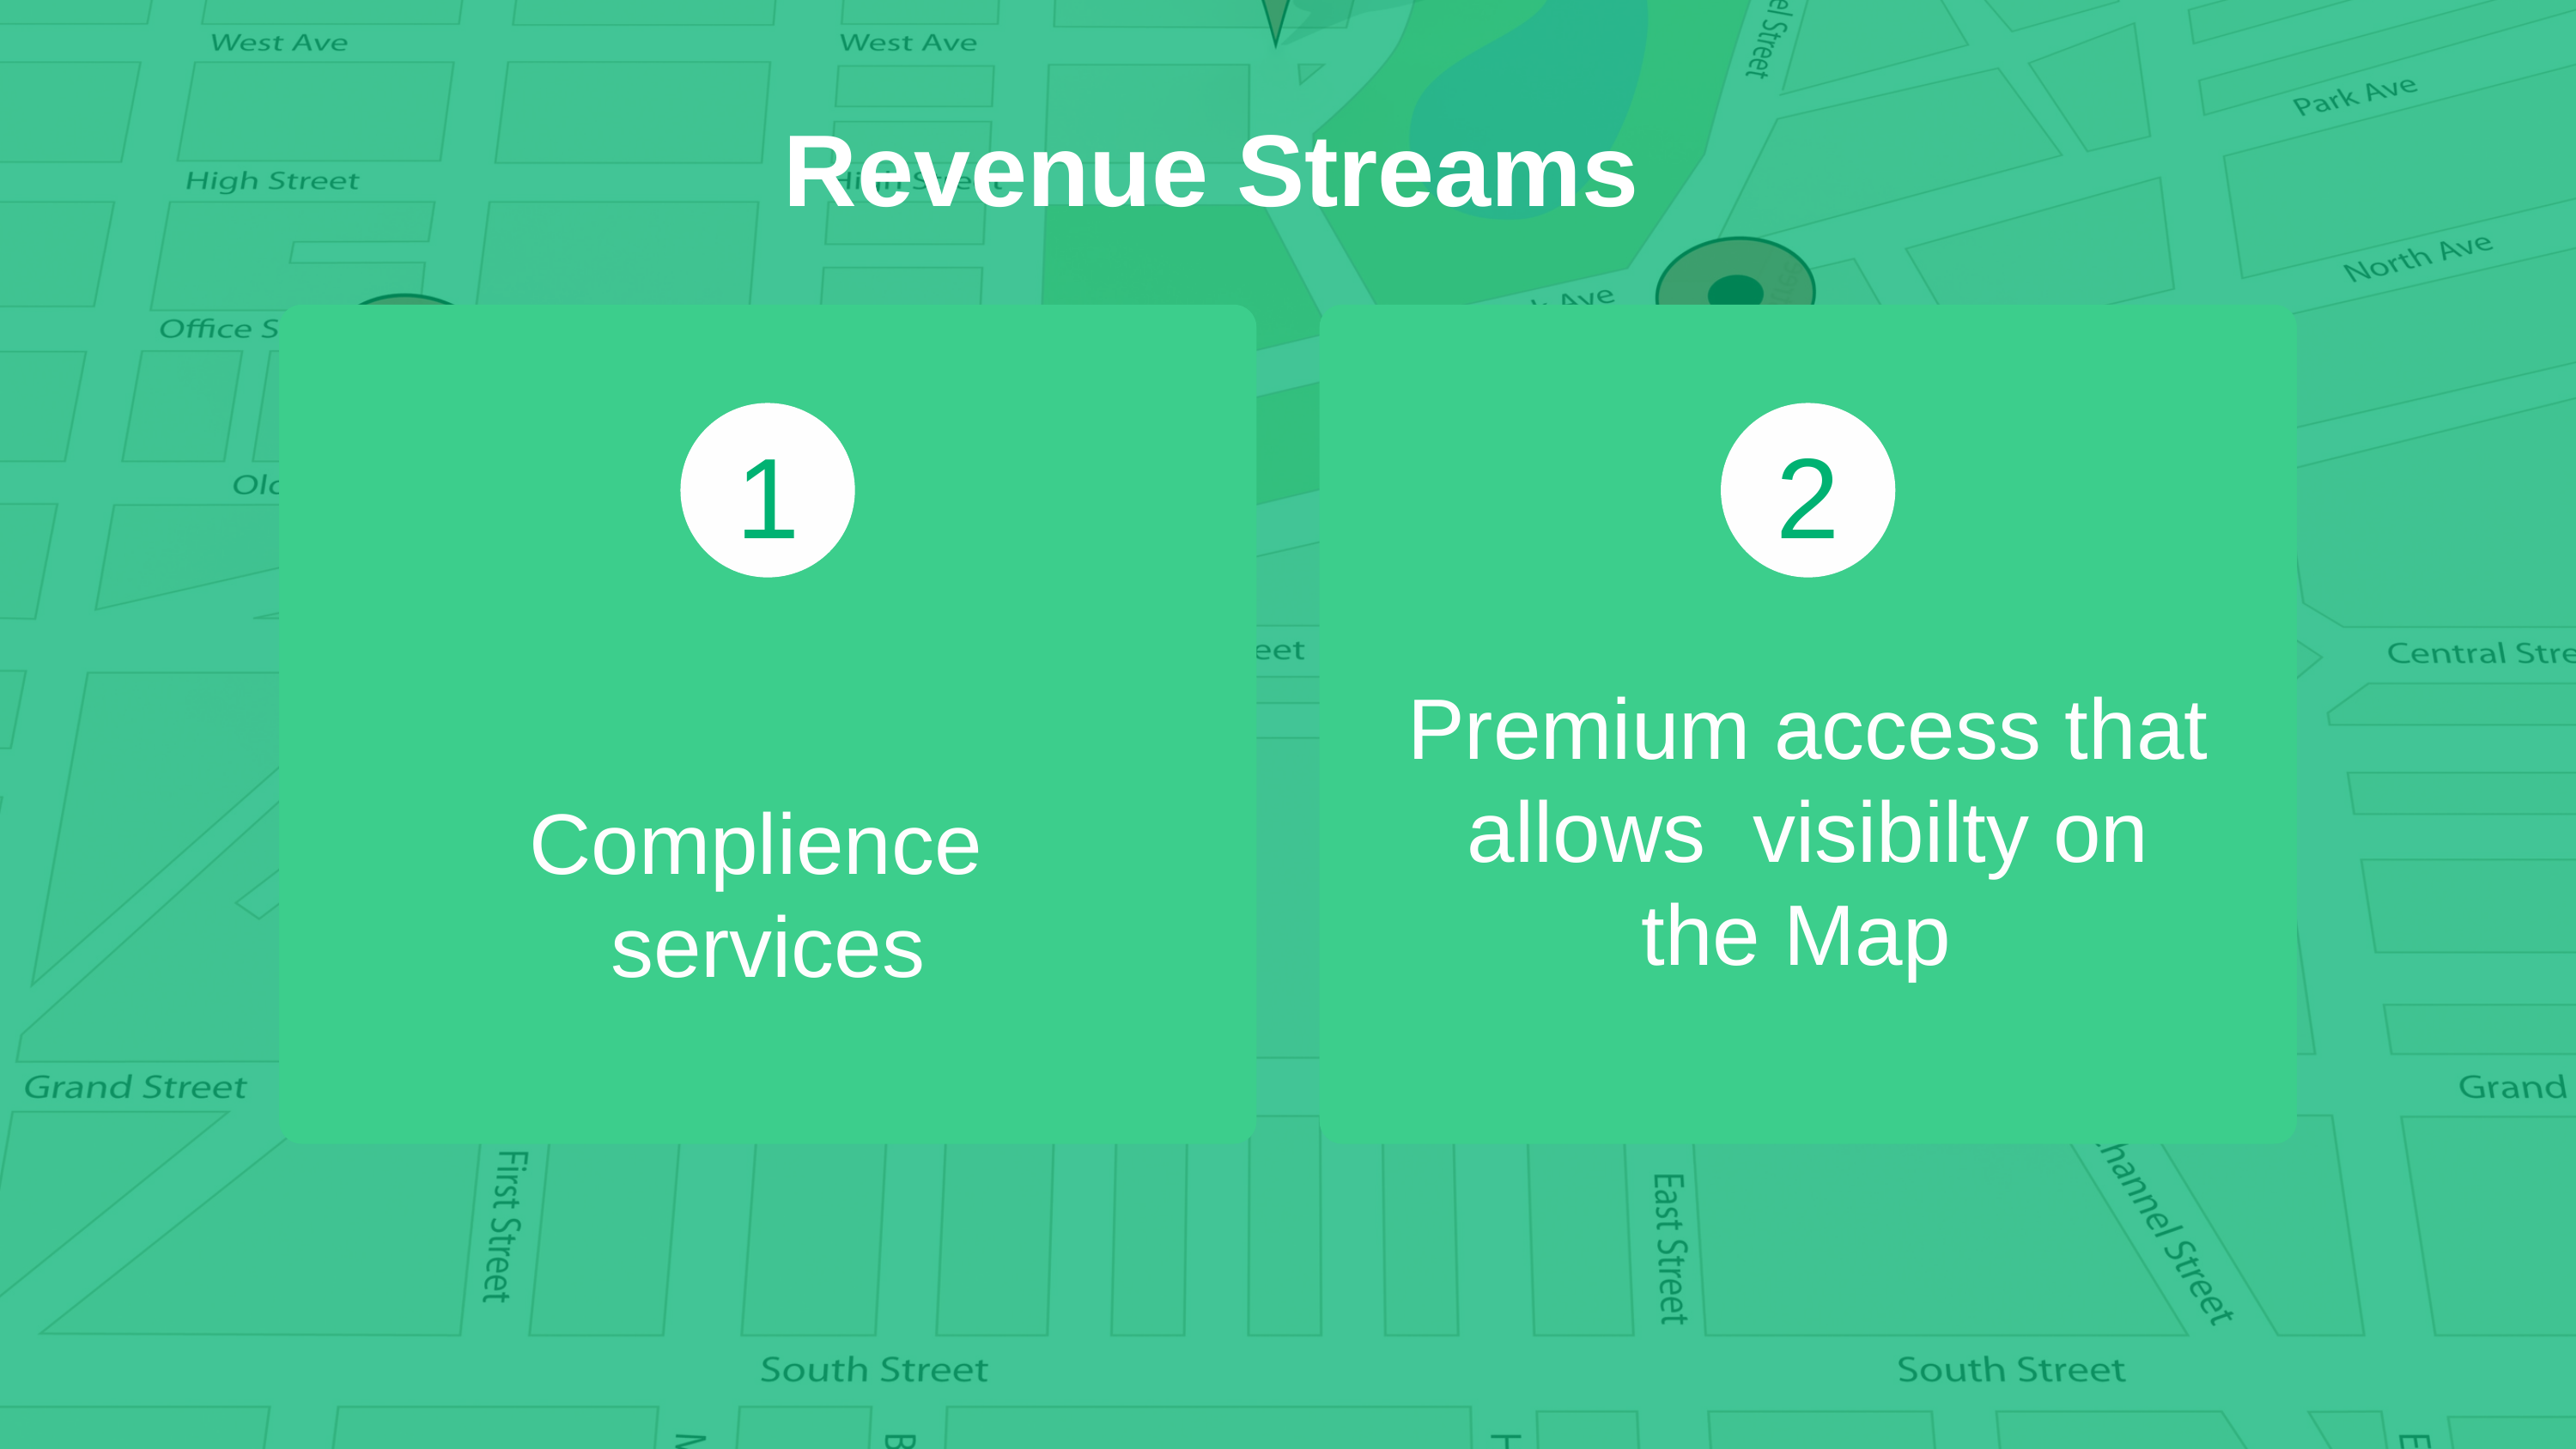

Revenue Streams

1
2

Premium access that allows  visibilty on the Map
Complience
services